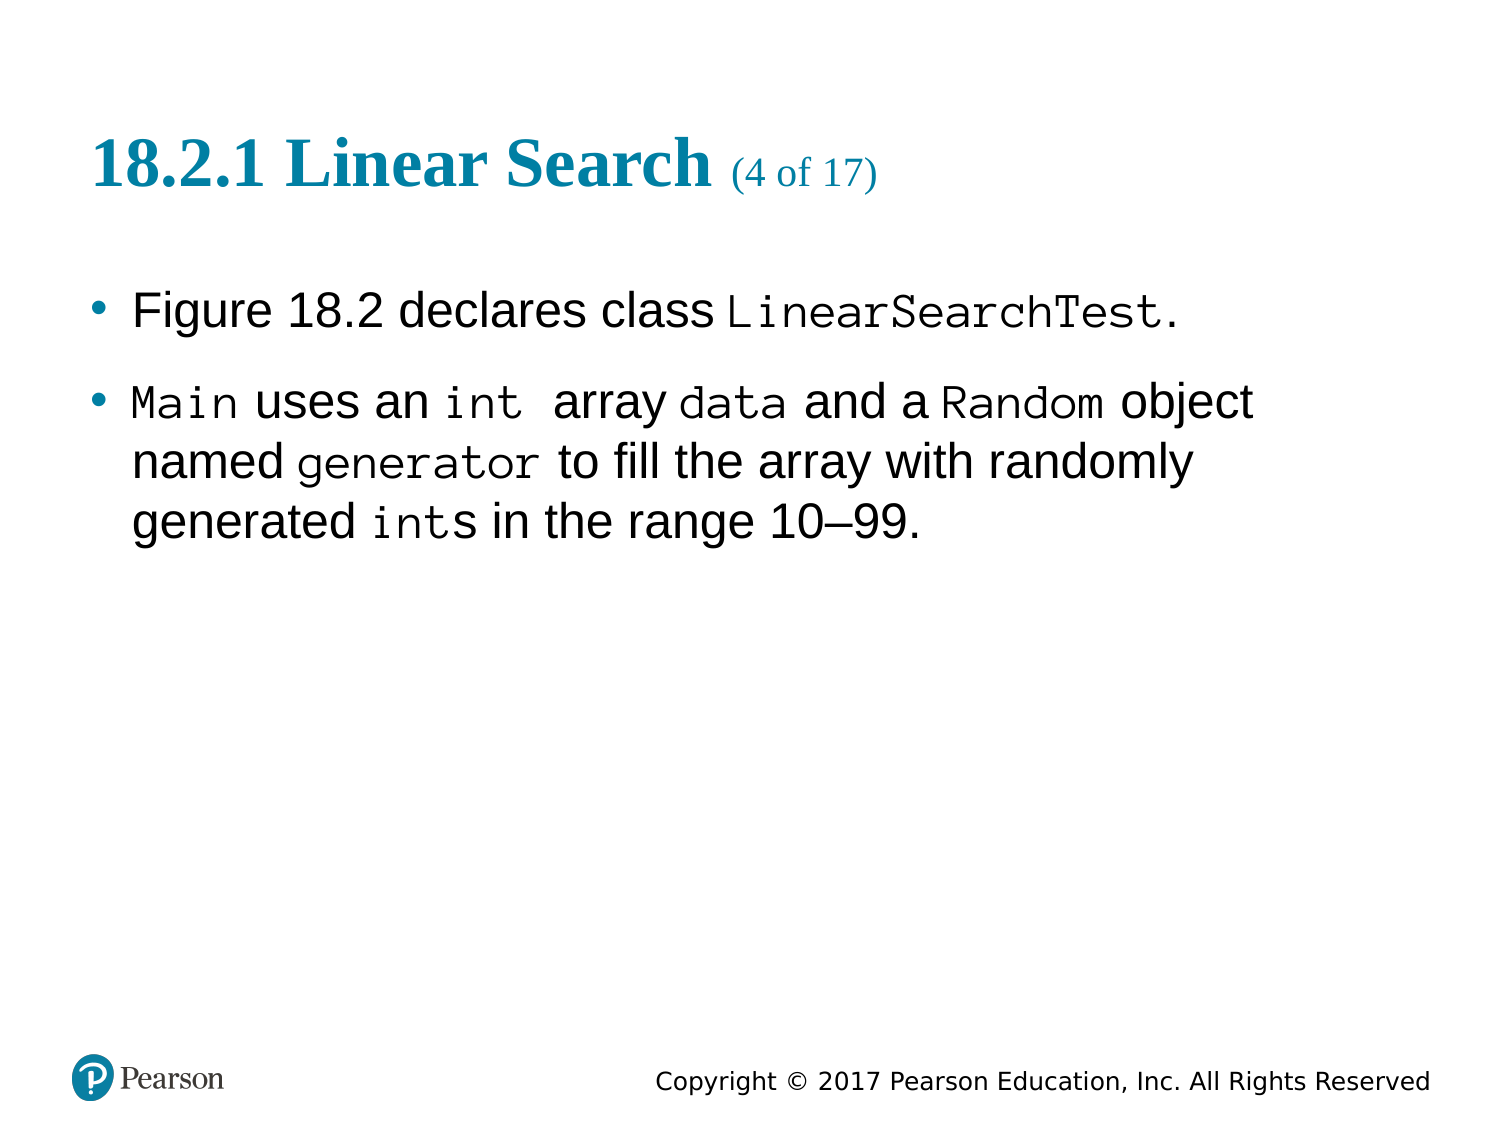

# 18.2.1 Linear Search (4 of 17)
Figure 18.2 declares class LinearSearchTest.
Main uses an int array data and a Random object named generator to fill the array with randomly generated ints in the range 10–99.